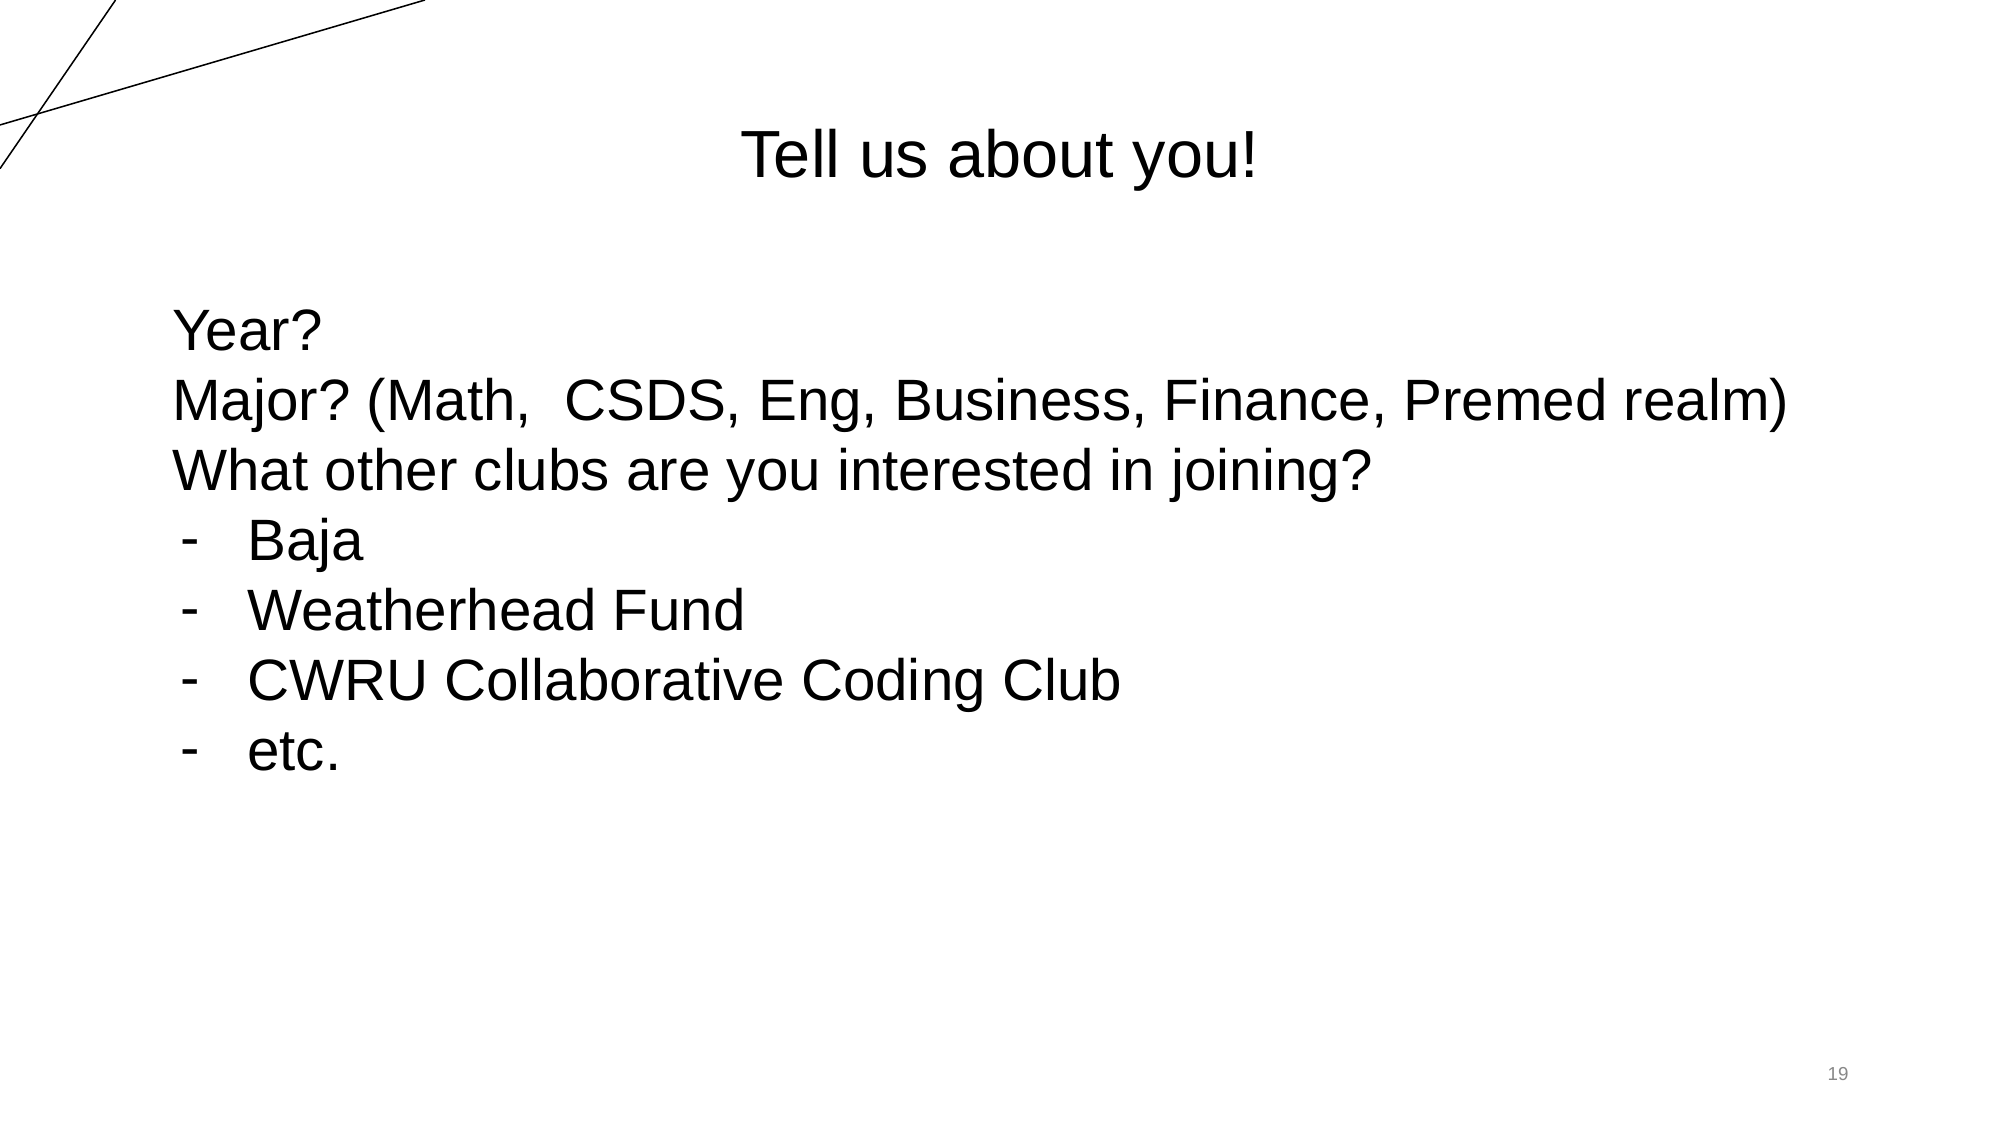

Tell us about you!
Year?
Major? (Math,  CSDS, Eng, Business, Finance, Premed realm)
What other clubs are you interested in joining?
Baja
Weatherhead Fund
CWRU Collaborative Coding Club
etc.
19